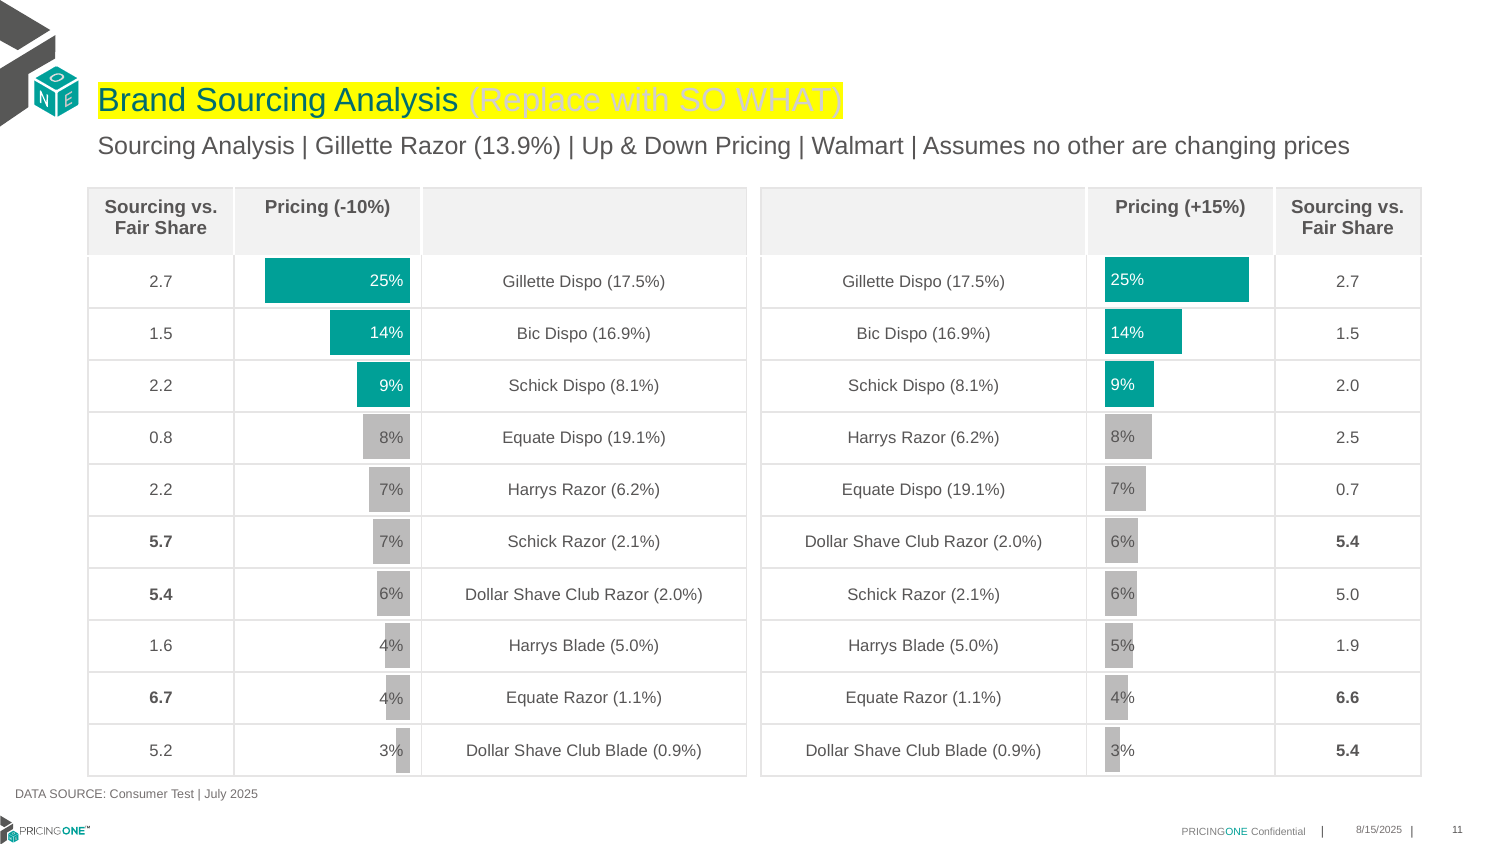

# Brand Sourcing Analysis (Replace with SO WHAT)
Sourcing Analysis | Gillette Razor (13.9%) | Up & Down Pricing | Walmart | Assumes no other are changing prices
| Sourcing vs. Fair Share | Pricing (-10%) |  |
| --- | --- | --- |
| 2.7 |  | Gillette Dispo (17.5%) |
| 1.5 |  | Bic Dispo (16.9%) |
| 2.2 |  | Schick Dispo (8.1%) |
| 0.8 |  | Equate Dispo (19.1%) |
| 2.2 |  | Harrys Razor (6.2%) |
| 5.7 |  | Schick Razor (2.1%) |
| 5.4 |  | Dollar Shave Club Razor (2.0%) |
| 1.6 |  | Harrys Blade (5.0%) |
| 6.7 |  | Equate Razor (1.1%) |
| 5.2 |  | Dollar Shave Club Blade (0.9%) |
|  | Pricing (+15%) | Sourcing vs. Fair Share |
| --- | --- | --- |
| Gillette Dispo (17.5%) |  | 2.7 |
| Bic Dispo (16.9%) |  | 1.5 |
| Schick Dispo (8.1%) |  | 2.0 |
| Harrys Razor (6.2%) |  | 2.5 |
| Equate Dispo (19.1%) |  | 0.7 |
| Dollar Shave Club Razor (2.0%) |  | 5.4 |
| Schick Razor (2.1%) |  | 5.0 |
| Harrys Blade (5.0%) |  | 1.9 |
| Equate Razor (1.1%) |  | 6.6 |
| Dollar Shave Club Blade (0.9%) |  | 5.4 |

### Chart

| Category | Gillette Razor (13.9%) |
|---|---|
| Gillette Dispo (17.5%) | 0.25431179043765006 |
| Bic Dispo (16.9%) | 0.1355641593735007 |
| Schick Dispo (8.1%) | 0.0866161296319435 |
| Harrys Razor (6.2%) | 0.08339529491791497 |
| Equate Dispo (19.1%) | 0.07288506592942715 |
| Dollar Shave Club Razor (2.0%) | 0.05824273640836973 |
| Schick Razor (2.1%) | 0.05719076067254604 |
| Harrys Blade (5.0%) | 0.05003992119708203 |
| Equate Razor (1.1%) | 0.040667551686829326 |
| Dollar Shave Club Blade (0.9%) | 0.026160414510399358 |

### Chart

| Category | Gillette Razor (13.9%) |
|---|---|
| Gillette Dispo (17.5%) | 0.2530949633882921 |
| Bic Dispo (16.9%) | 0.14054478814084007 |
| Schick Dispo (8.1%) | 0.09380907008892893 |
| Equate Dispo (19.1%) | 0.08216341071078581 |
| Harrys Razor (6.2%) | 0.07276113901399443 |
| Schick Razor (2.1%) | 0.0653222008341323 |
| Dollar Shave Club Razor (2.0%) | 0.05801129583044787 |
| Harrys Blade (5.0%) | 0.04410966070876345 |
| Equate Razor (1.1%) | 0.04163340734926083 |
| Dollar Shave Club Blade (0.9%) | 0.025114303274911577 |
DATA SOURCE: Consumer Test | July 2025

8/15/2025
11